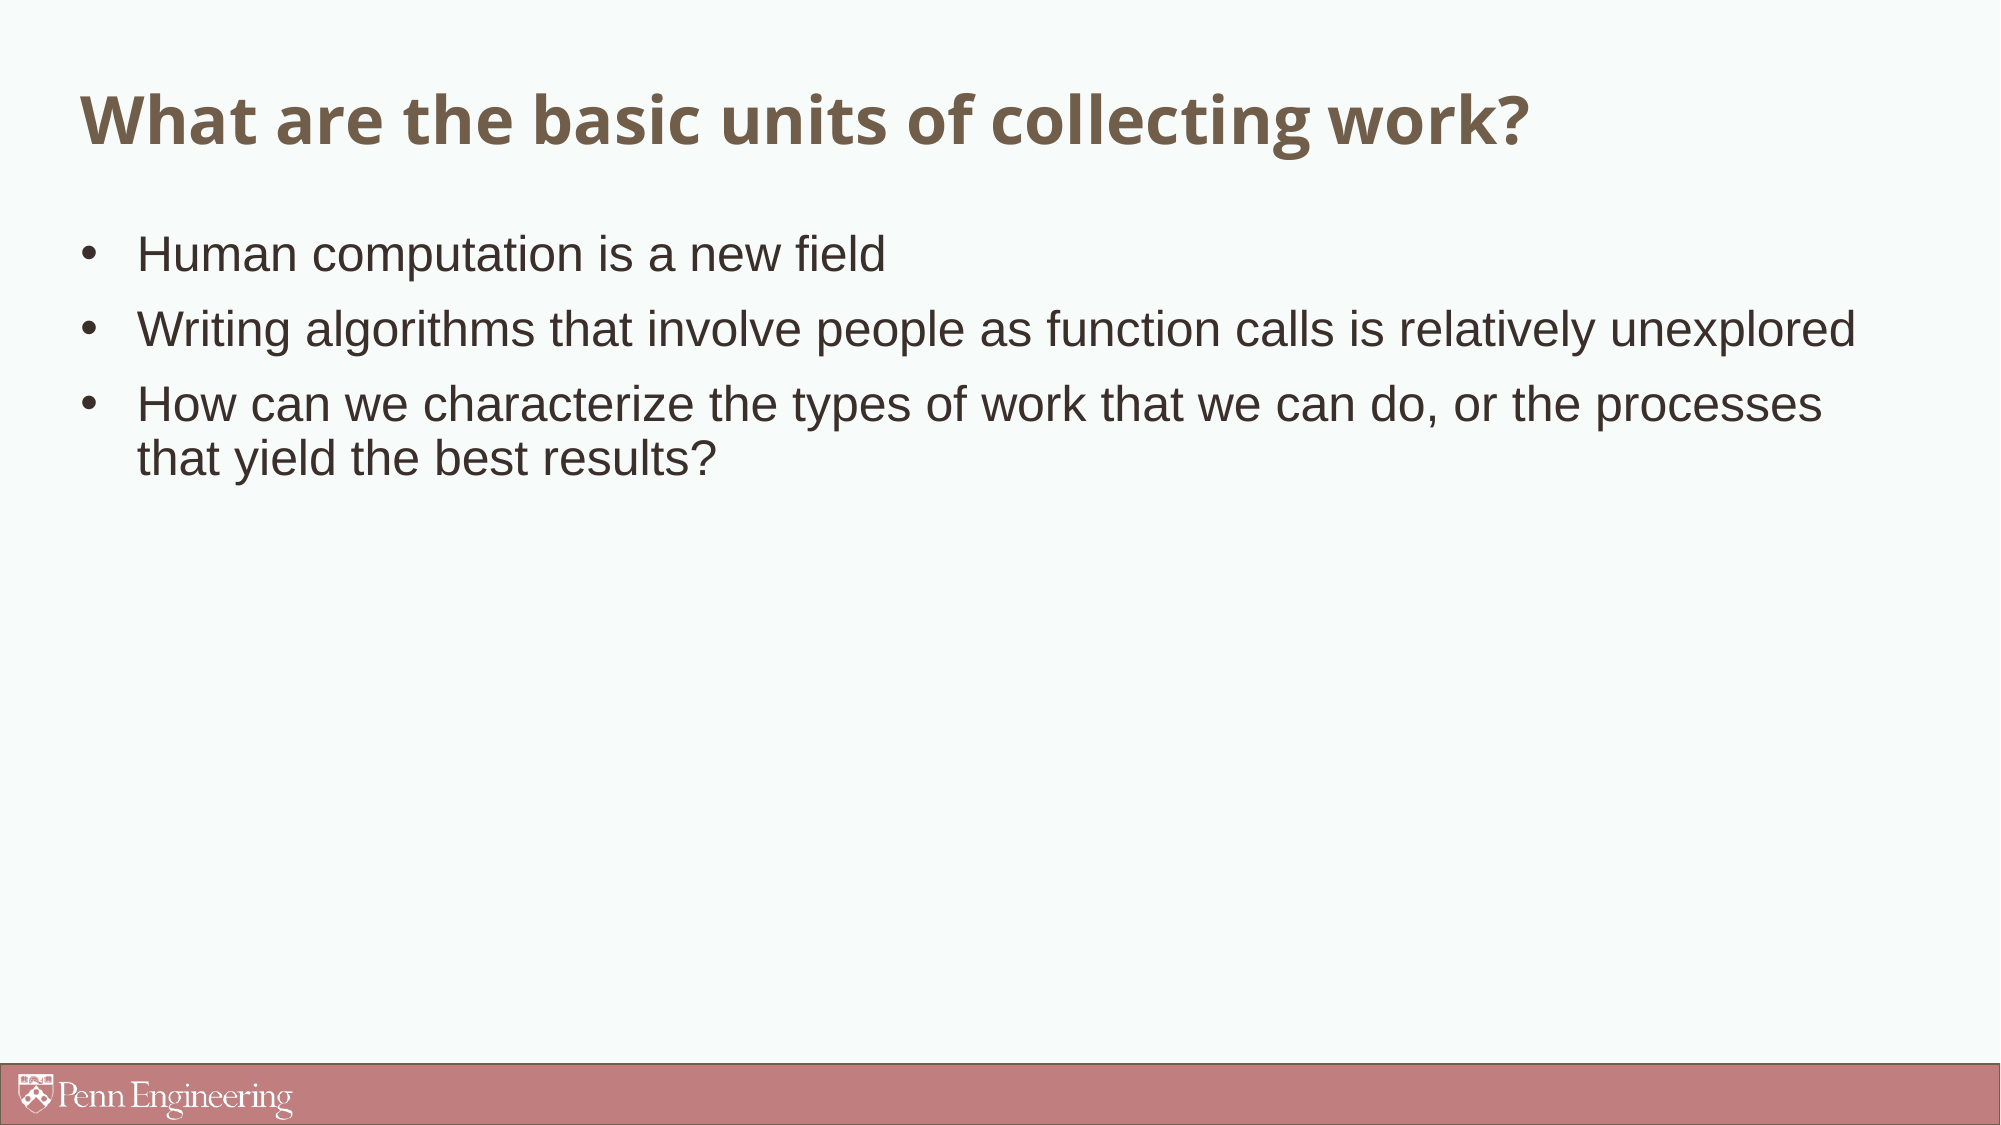

# What are the basic units of collecting work?
Human computation is a new field
Writing algorithms that involve people as function calls is relatively unexplored
How can we characterize the types of work that we can do, or the processes that yield the best results?